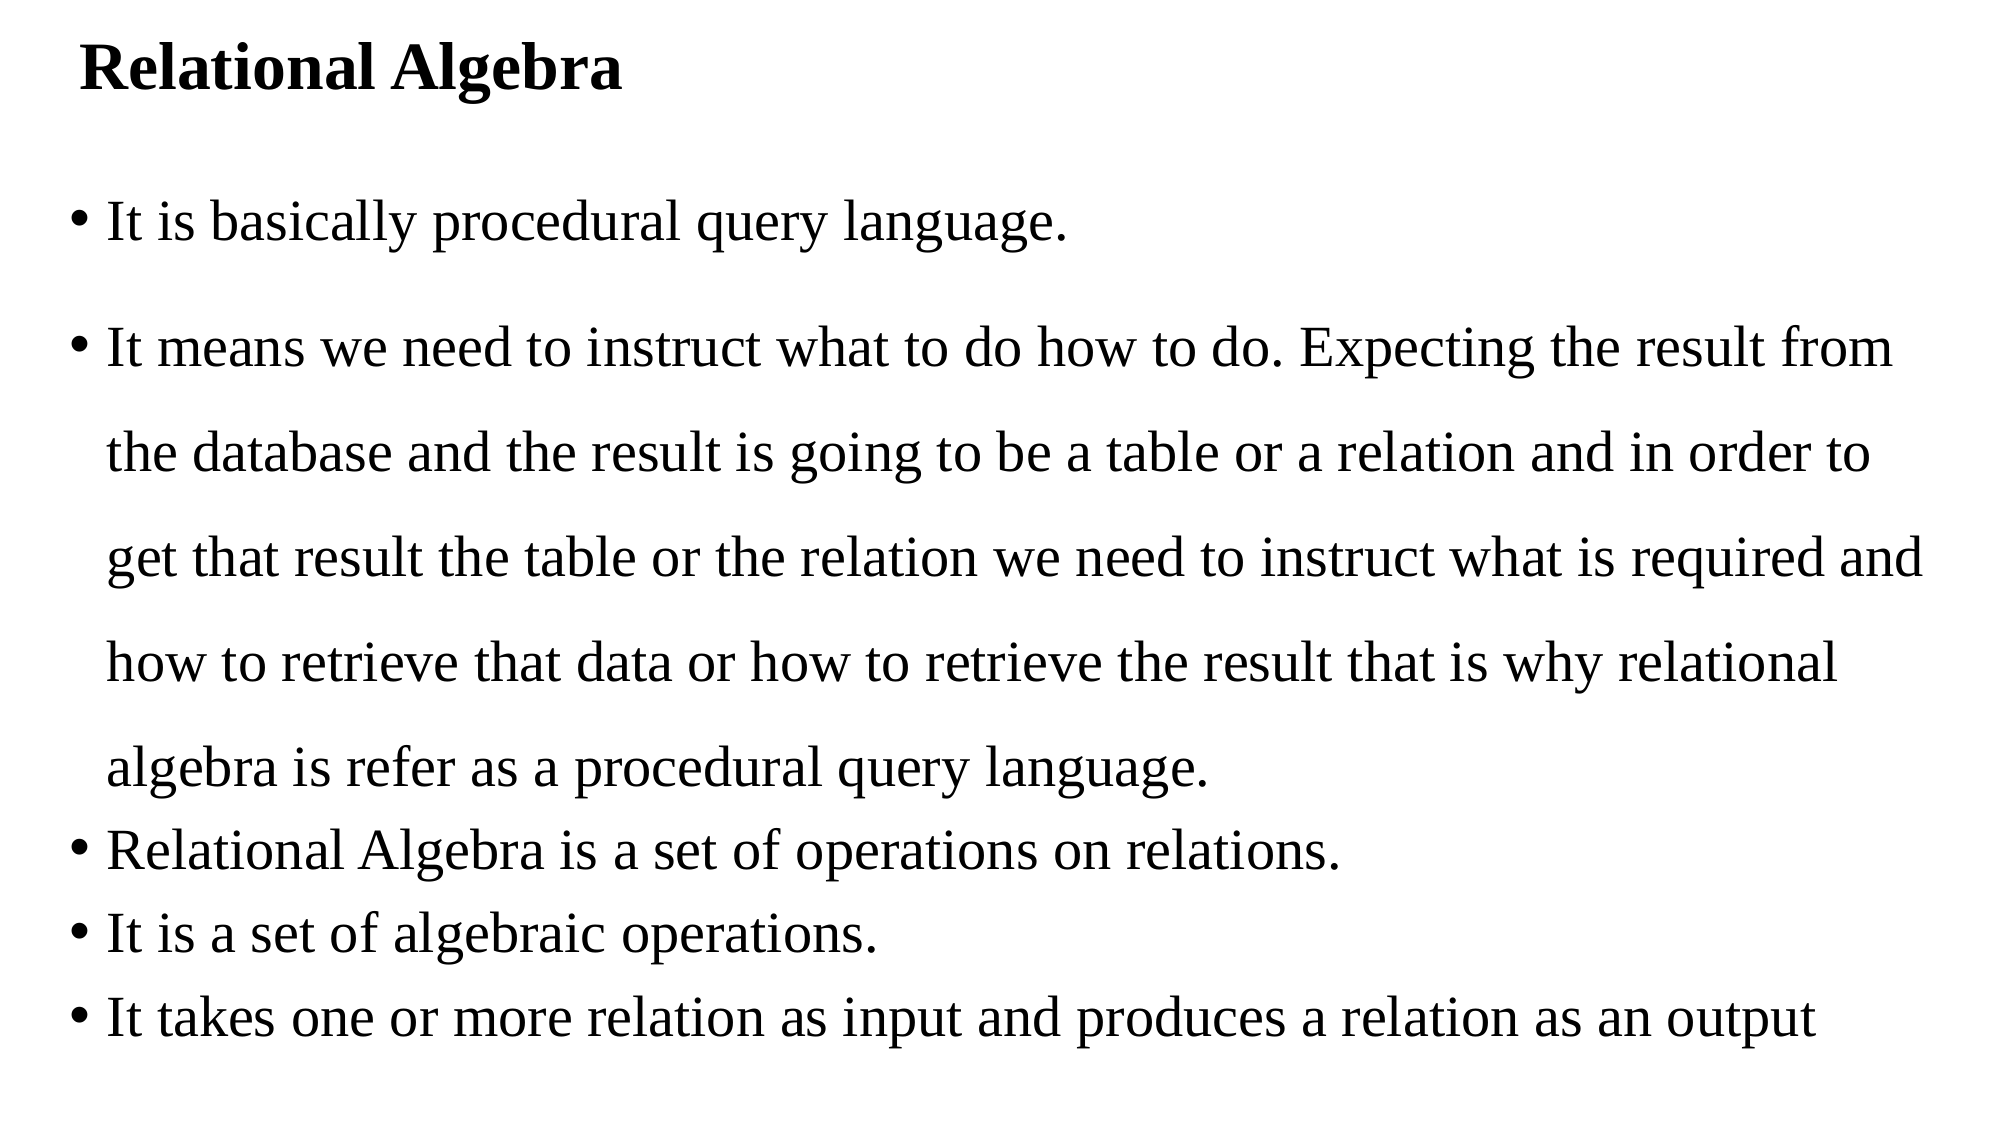

# Relational Algebra
It is basically procedural query language.
It means we need to instruct what to do how to do. Expecting the result from the database and the result is going to be a table or a relation and in order to get that result the table or the relation we need to instruct what is required and how to retrieve that data or how to retrieve the result that is why relational algebra is refer as a procedural query language.
Relational Algebra is a set of operations on relations.
It is a set of algebraic operations.
It takes one or more relation as input and produces a relation as an output